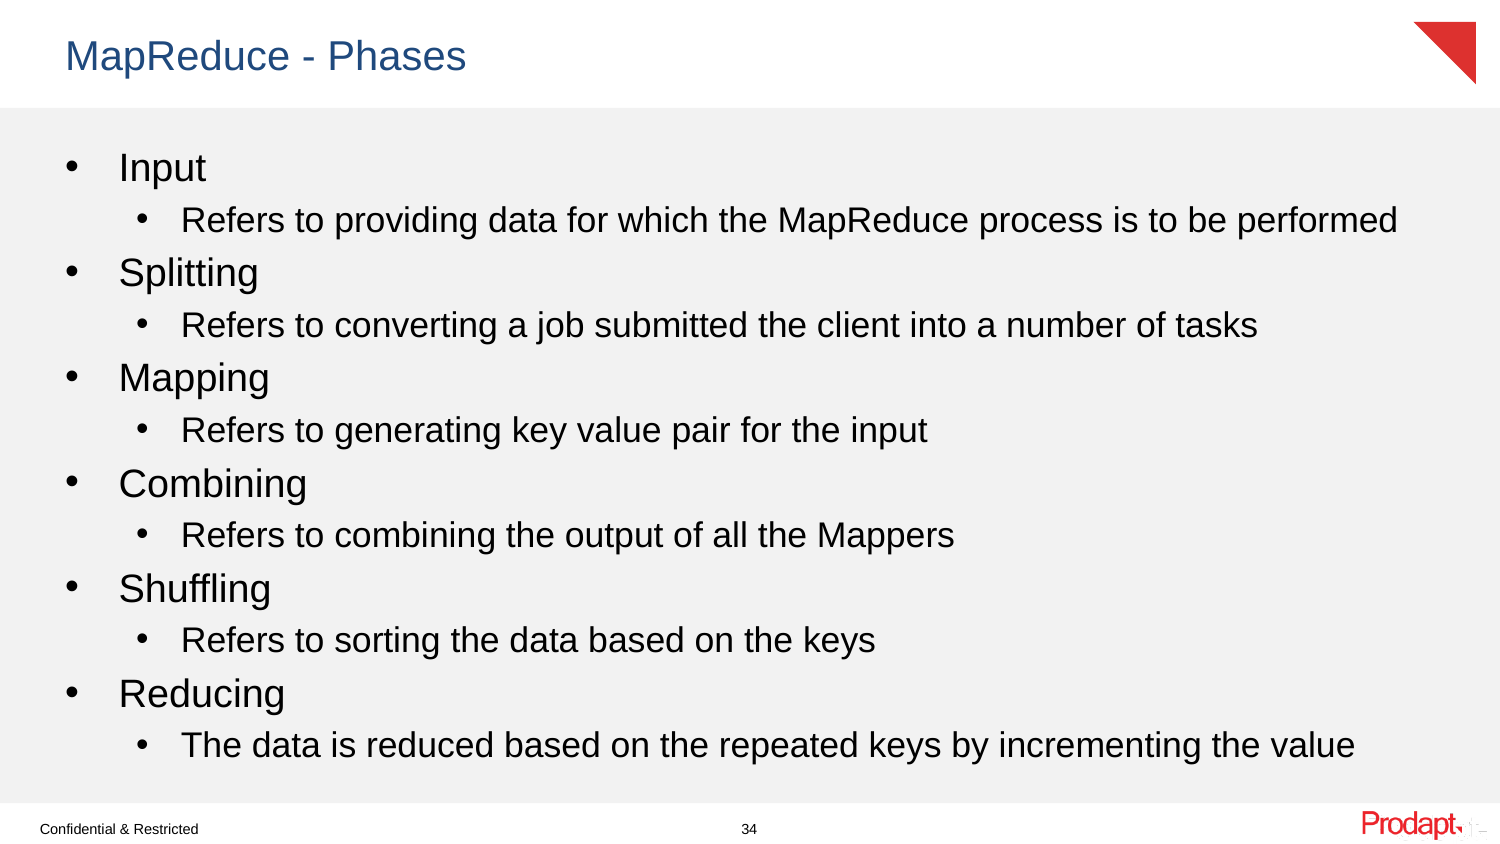

# MapReduce - Phases
Input
Refers to providing data for which the MapReduce process is to be performed
Splitting
Refers to converting a job submitted the client into a number of tasks
Mapping
Refers to generating key value pair for the input
Combining
Refers to combining the output of all the Mappers
Shuffling
Refers to sorting the data based on the keys
Reducing
The data is reduced based on the repeated keys by incrementing the value
34